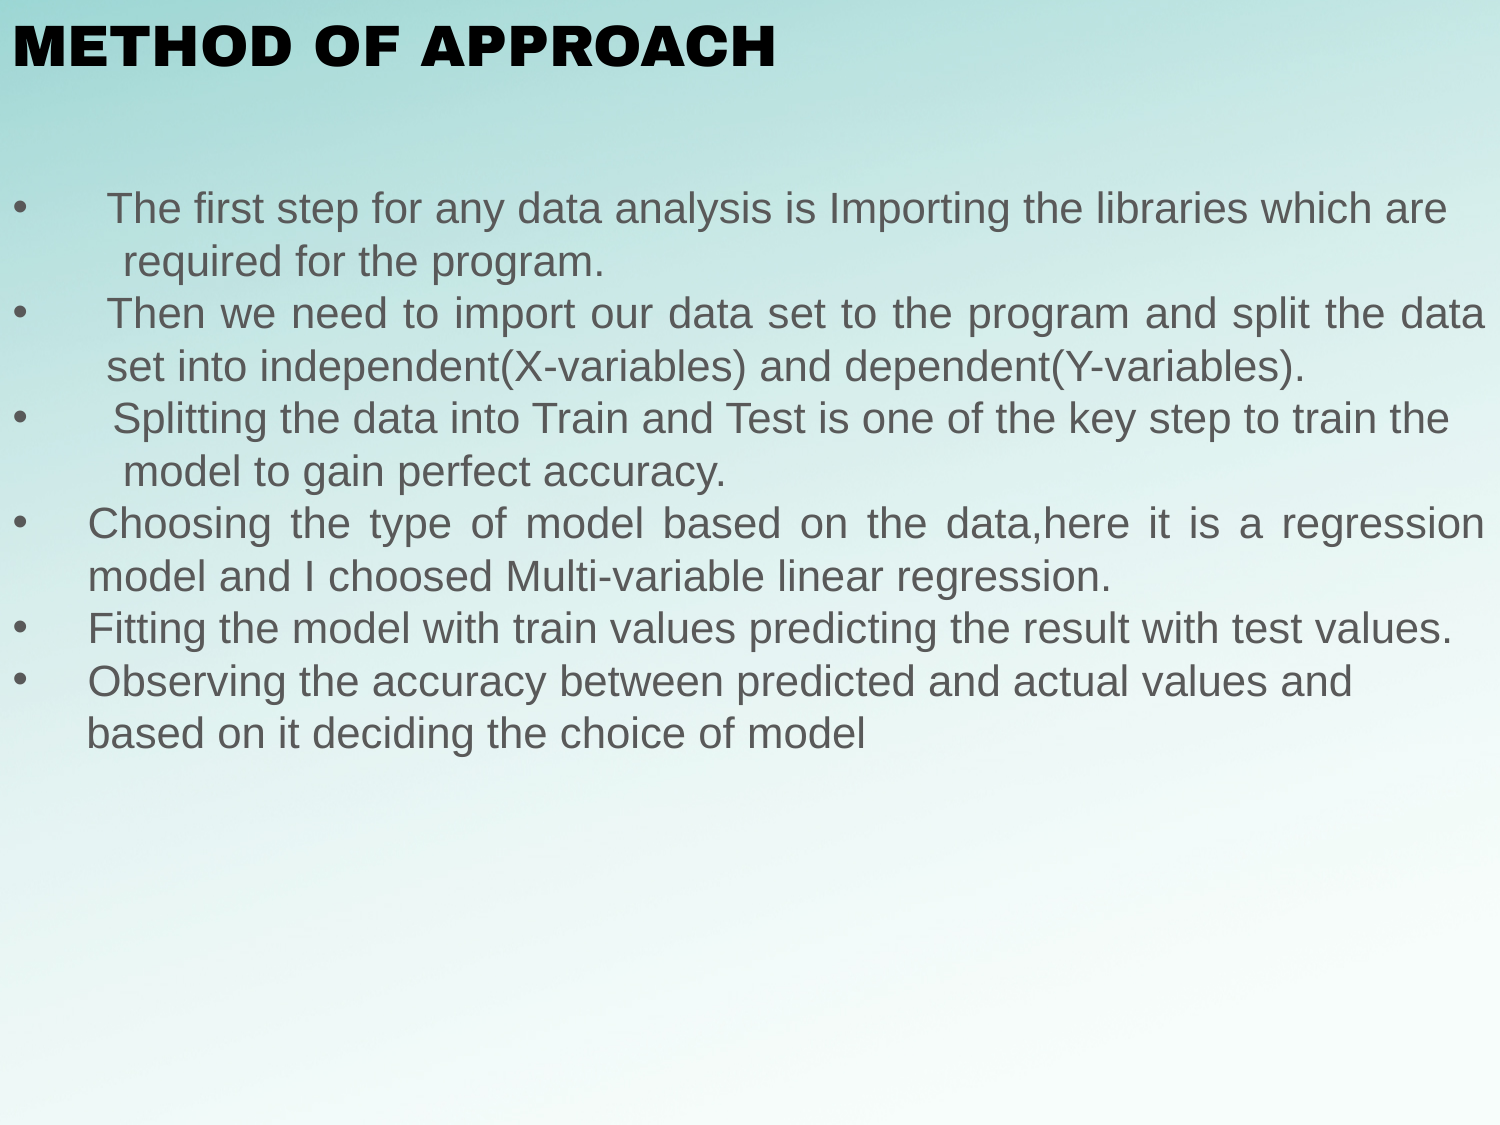

METHOD OF APPROACH
The first step for any data analysis is Importing the libraries which are
         required for the program.
Then we need to import our data set to the program and split the data set into independent(X-variables) and dependent(Y-variables).
  Splitting the data into Train and Test is one of the key step to train the
         model to gain perfect accuracy.
Choosing the type of model based on the data,here it is a regression model and I choosed Multi-variable linear regression.
Fitting the model with train values predicting the result with test values.
Observing the accuracy between predicted and actual values and
      based on it deciding the choice of model